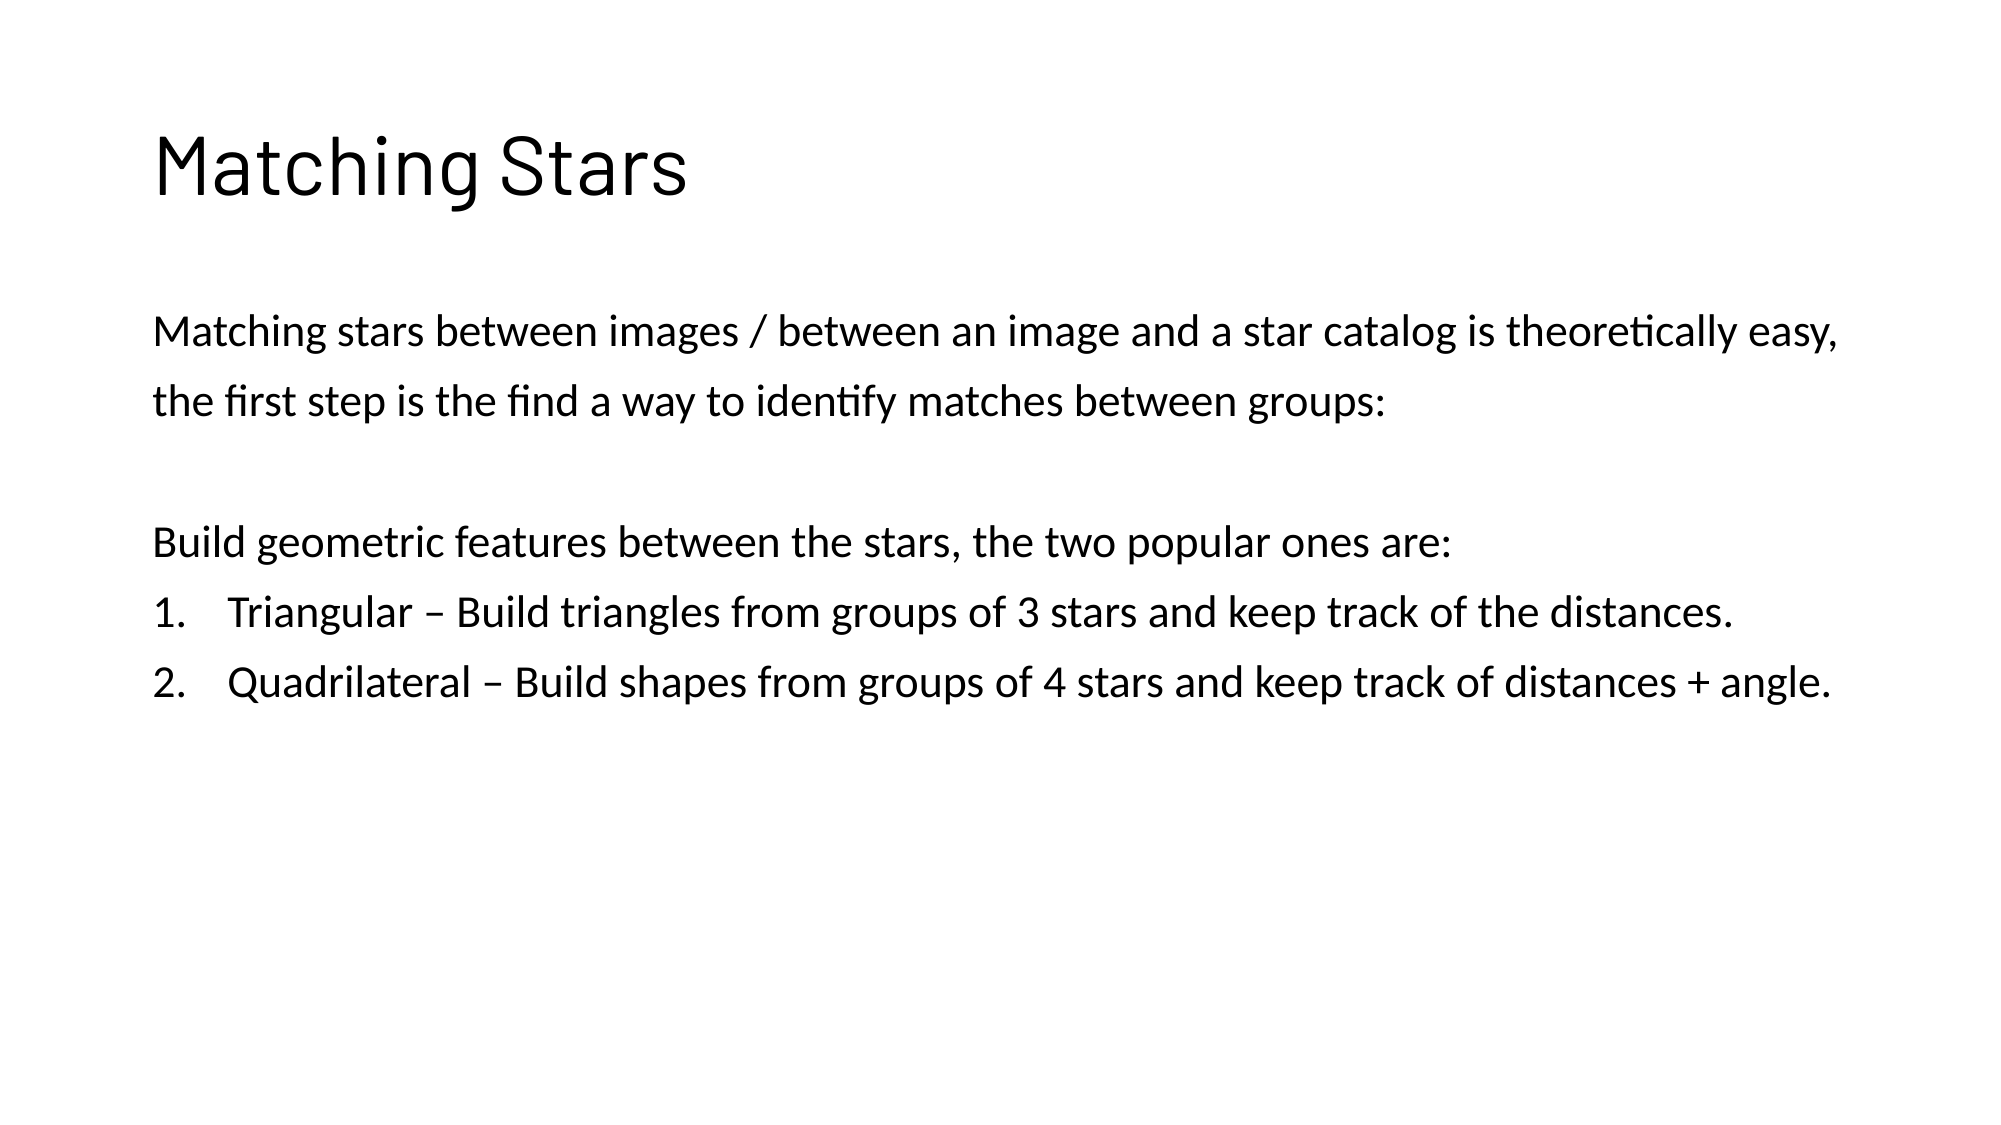

# Matching Stars
Matching stars between images / between an image and a star catalog is theoretically easy,
the first step is the find a way to identify matches between groups:

Build geometric features between the stars, the two popular ones are:
Triangular – Build triangles from groups of 3 stars and keep track of the distances.
Quadrilateral – Build shapes from groups of 4 stars and keep track of distances + angle.